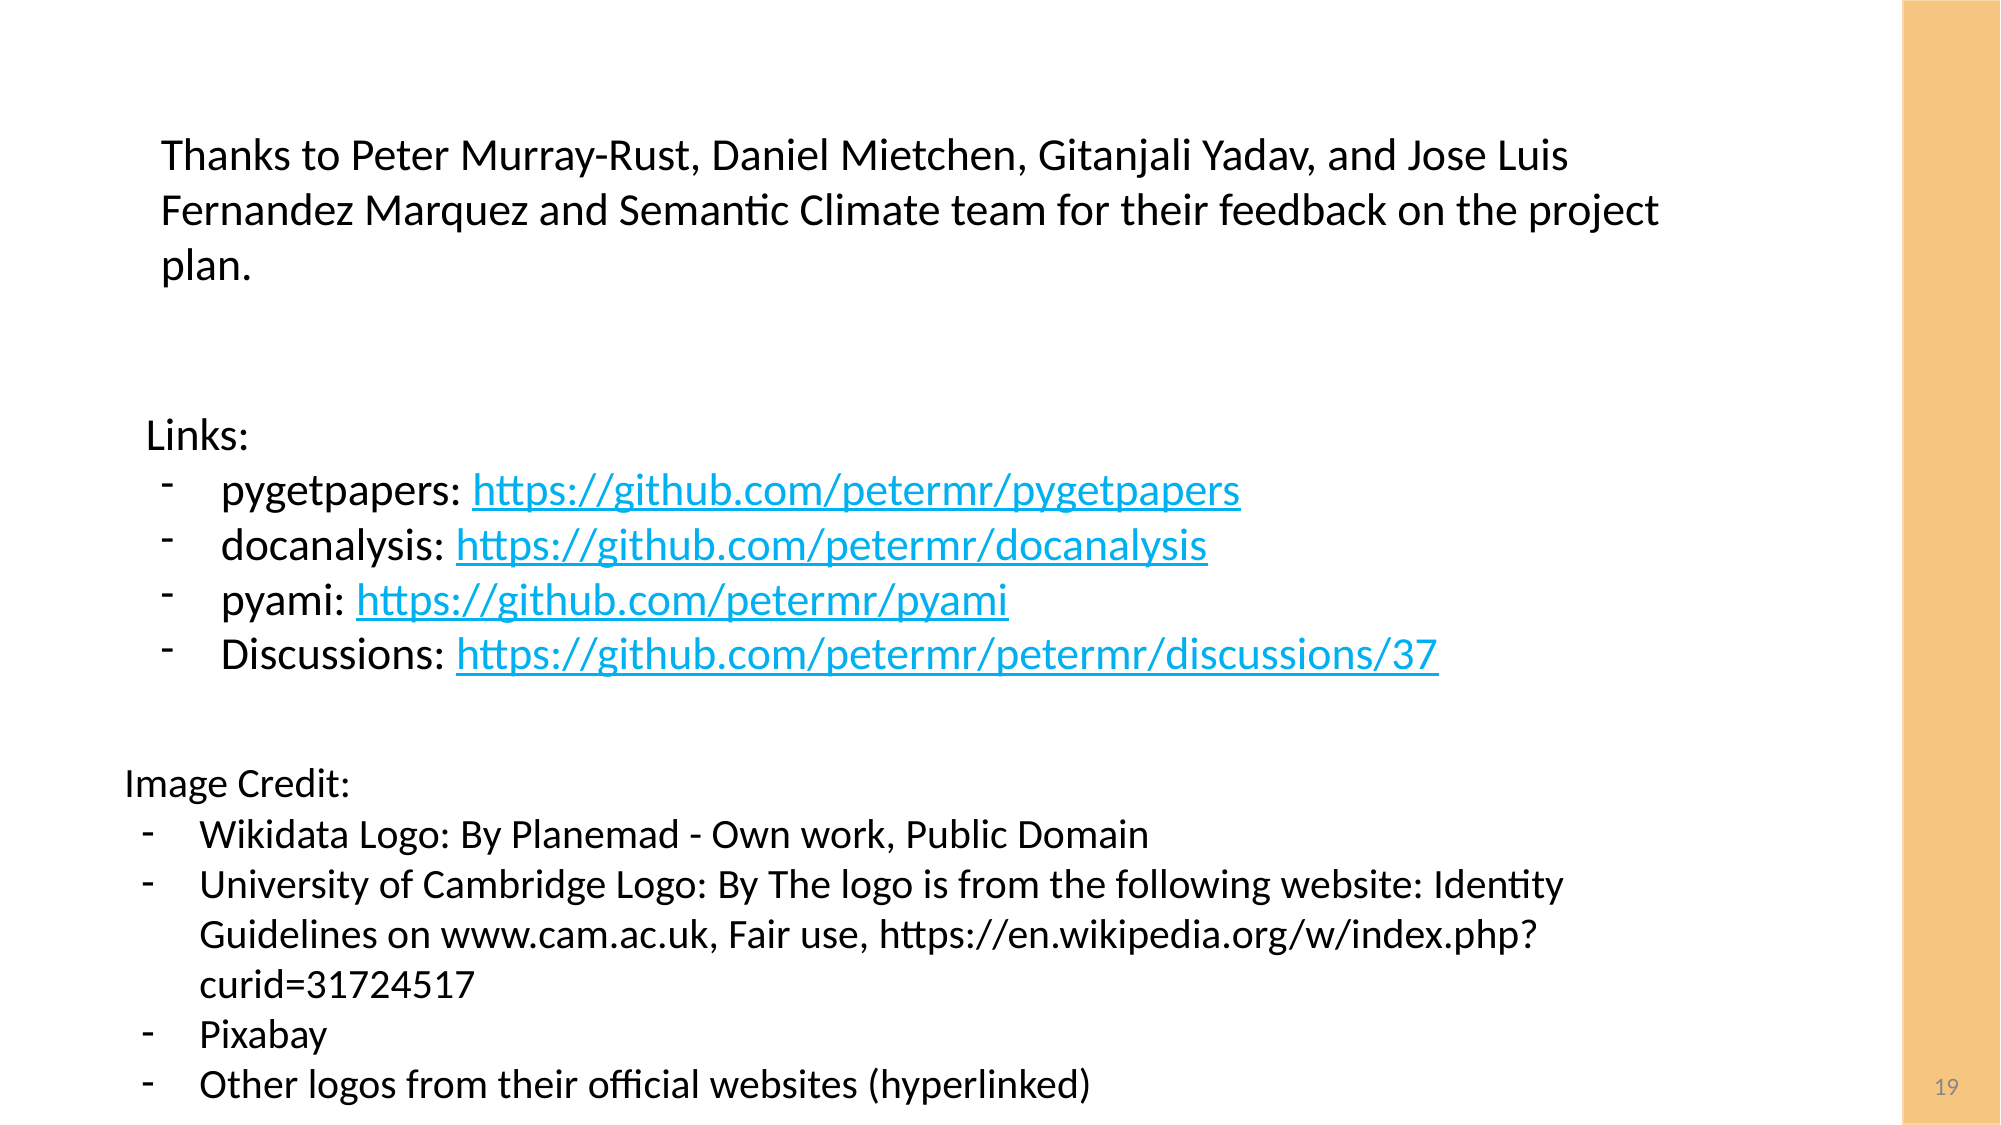

Thanks to Peter Murray-Rust, Daniel Mietchen, Gitanjali Yadav, and Jose Luis Fernandez Marquez and Semantic Climate team for their feedback on the project plan.
Links:
pygetpapers: https://github.com/petermr/pygetpapers
docanalysis: https://github.com/petermr/docanalysis
pyami: https://github.com/petermr/pyami
Discussions: https://github.com/petermr/petermr/discussions/37
Image Credit:
Wikidata Logo: By Planemad - Own work, Public Domain
University of Cambridge Logo: By The logo is from the following website: Identity Guidelines on www.cam.ac.uk, Fair use, https://en.wikipedia.org/w/index.php?curid=31724517
Pixabay
Other logos from their official websites (hyperlinked)
19